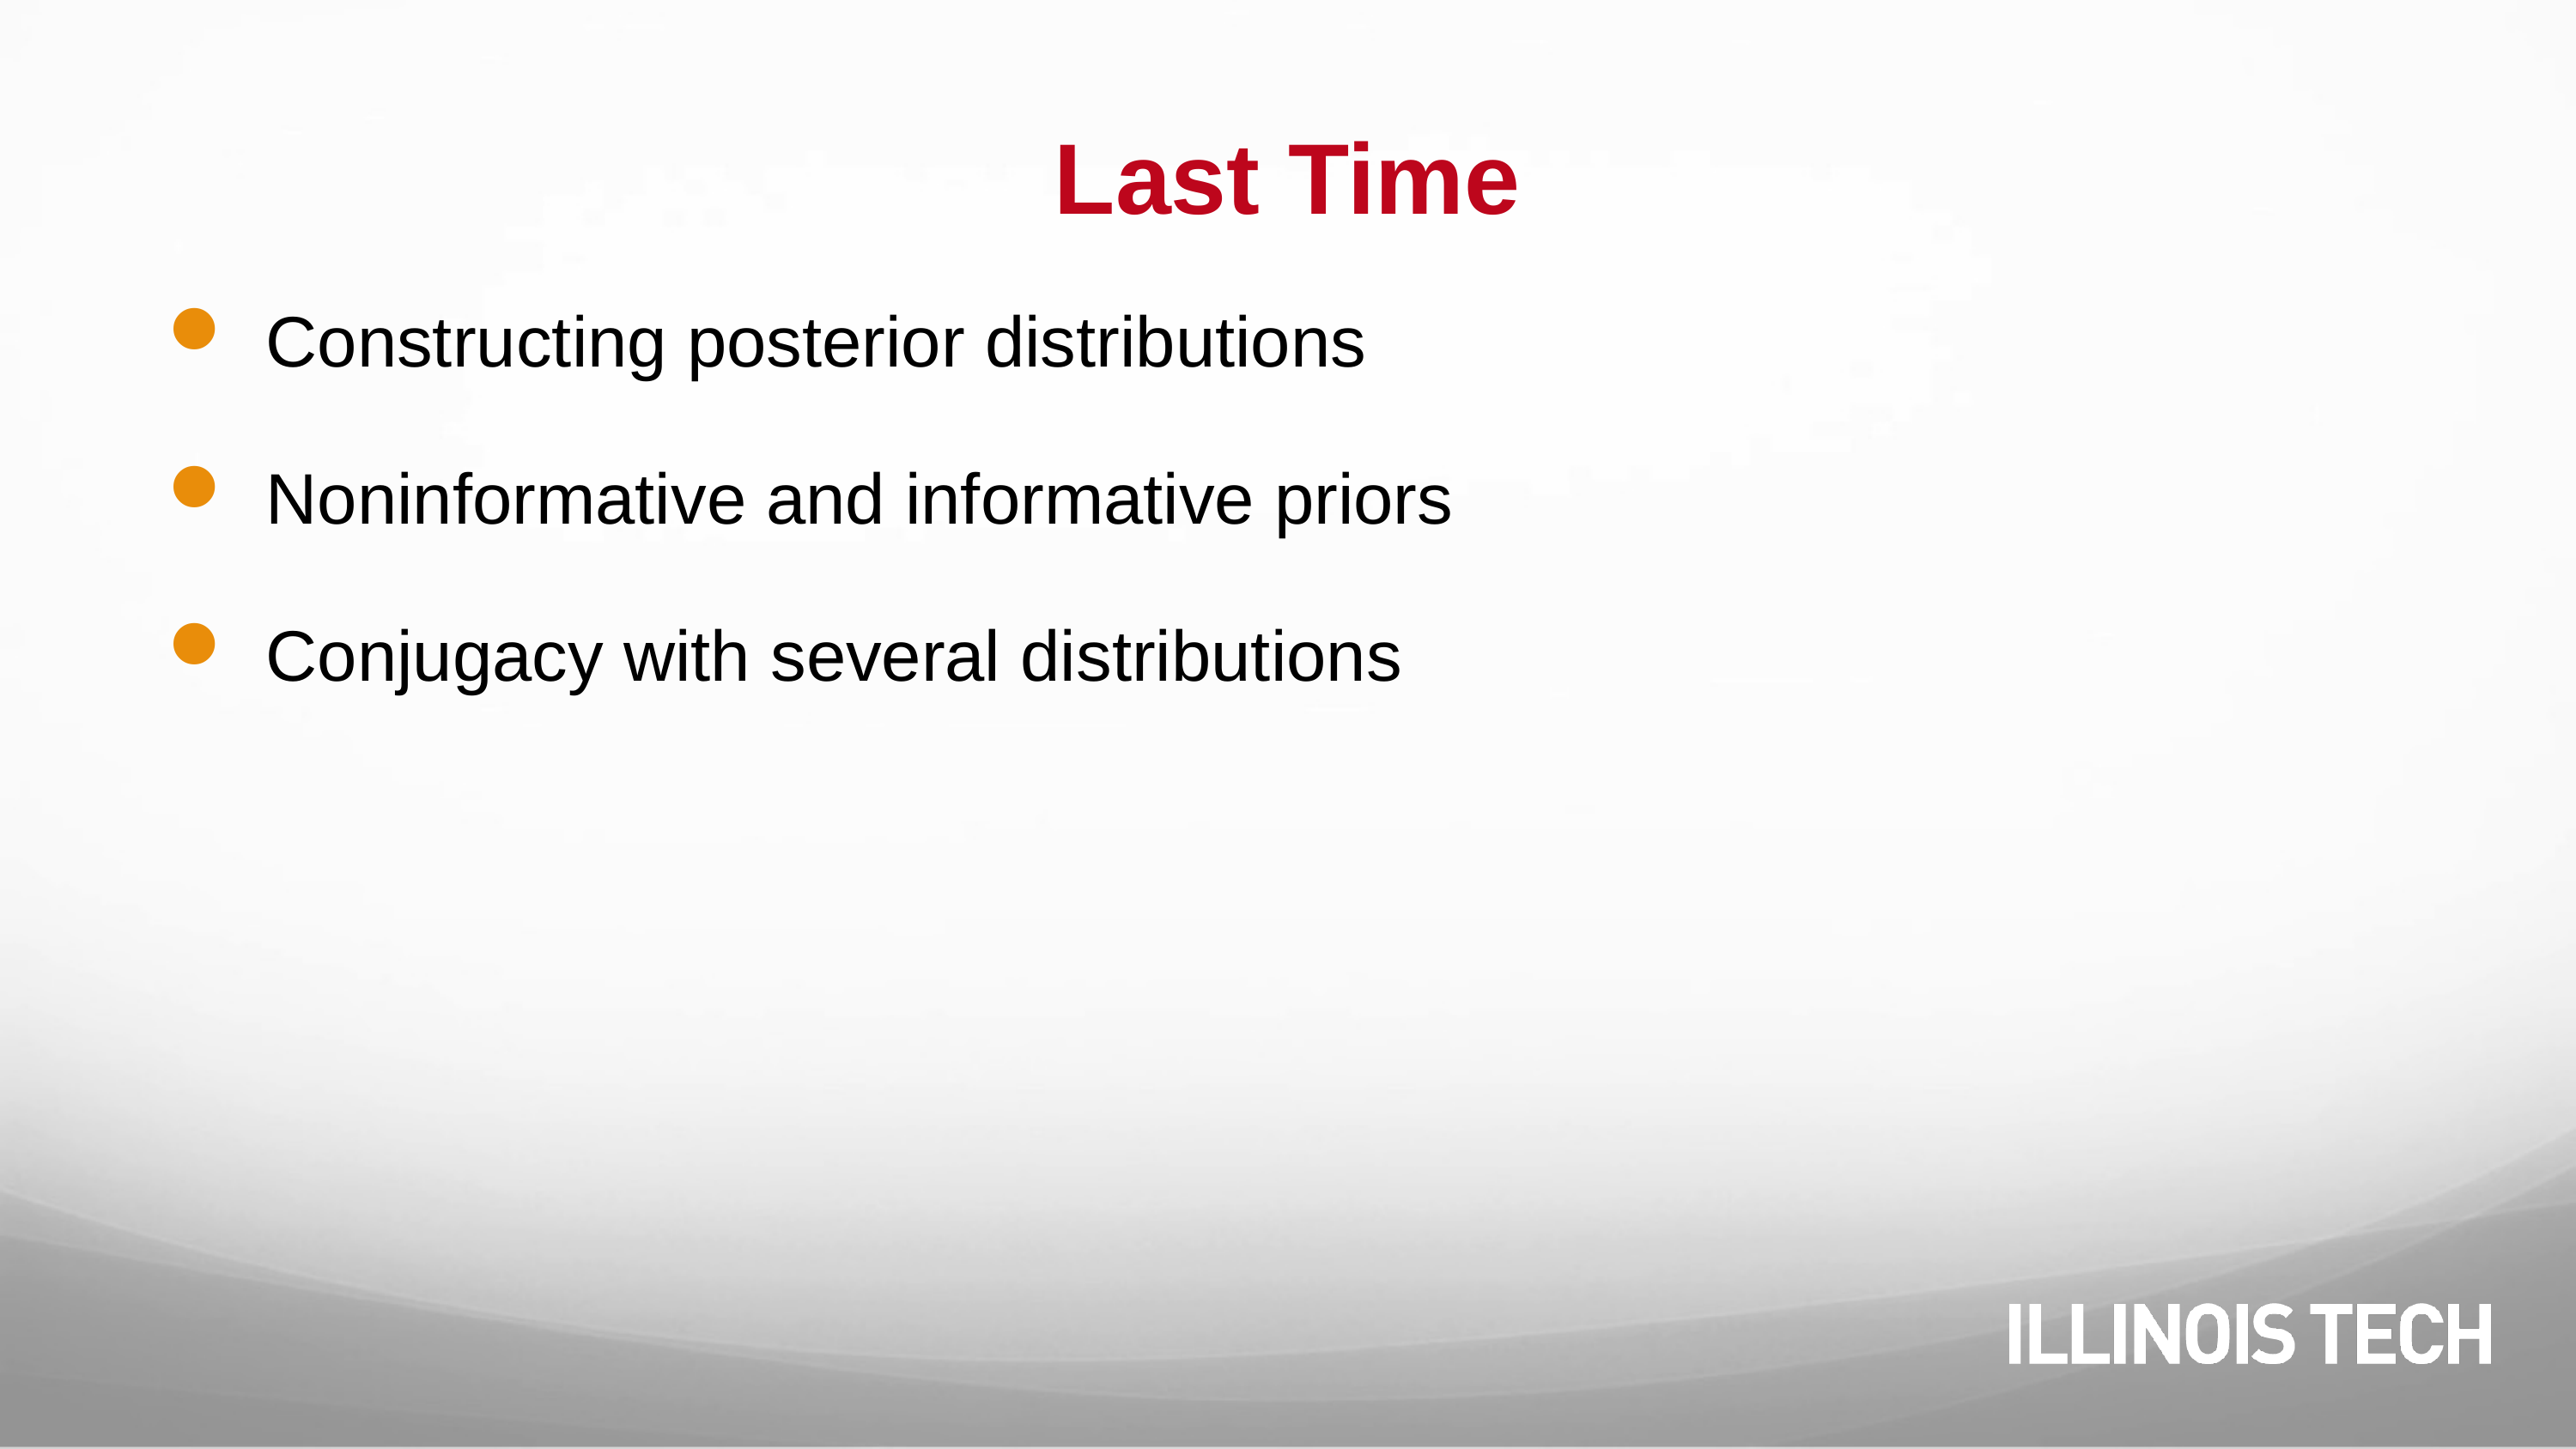

# Last Time
Constructing posterior distributions
Noninformative and informative priors
Conjugacy with several distributions